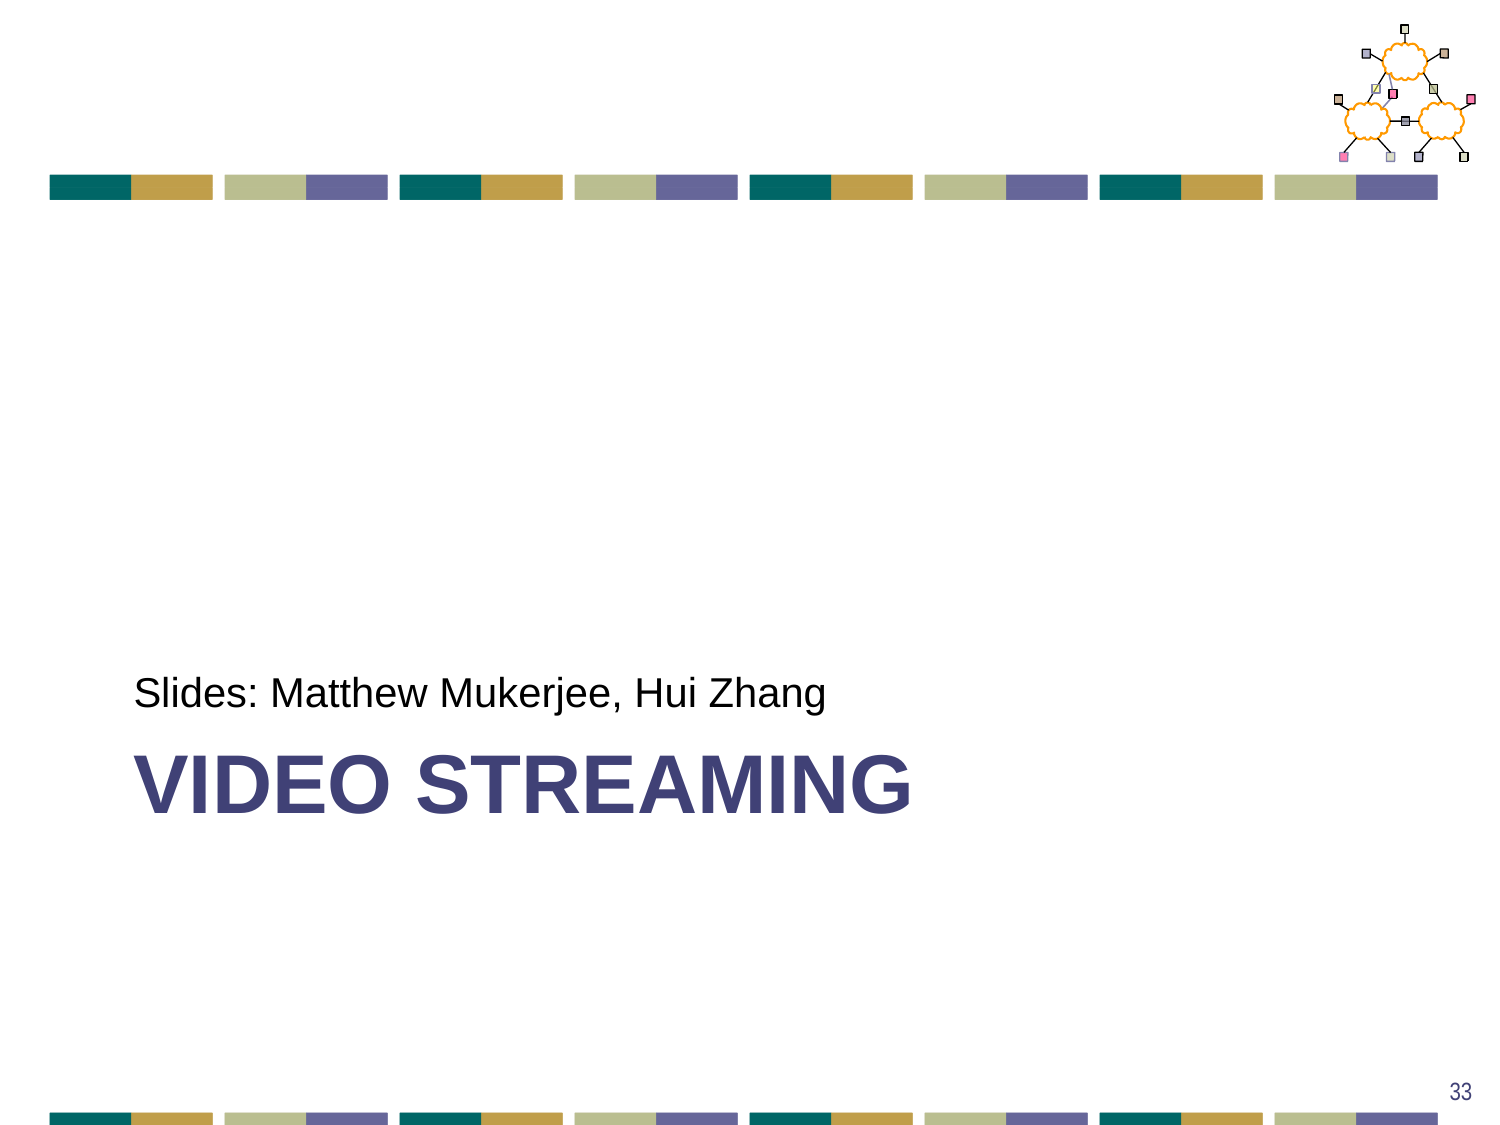

Slides: Matthew Mukerjee, Hui Zhang
# Video Streaming
33